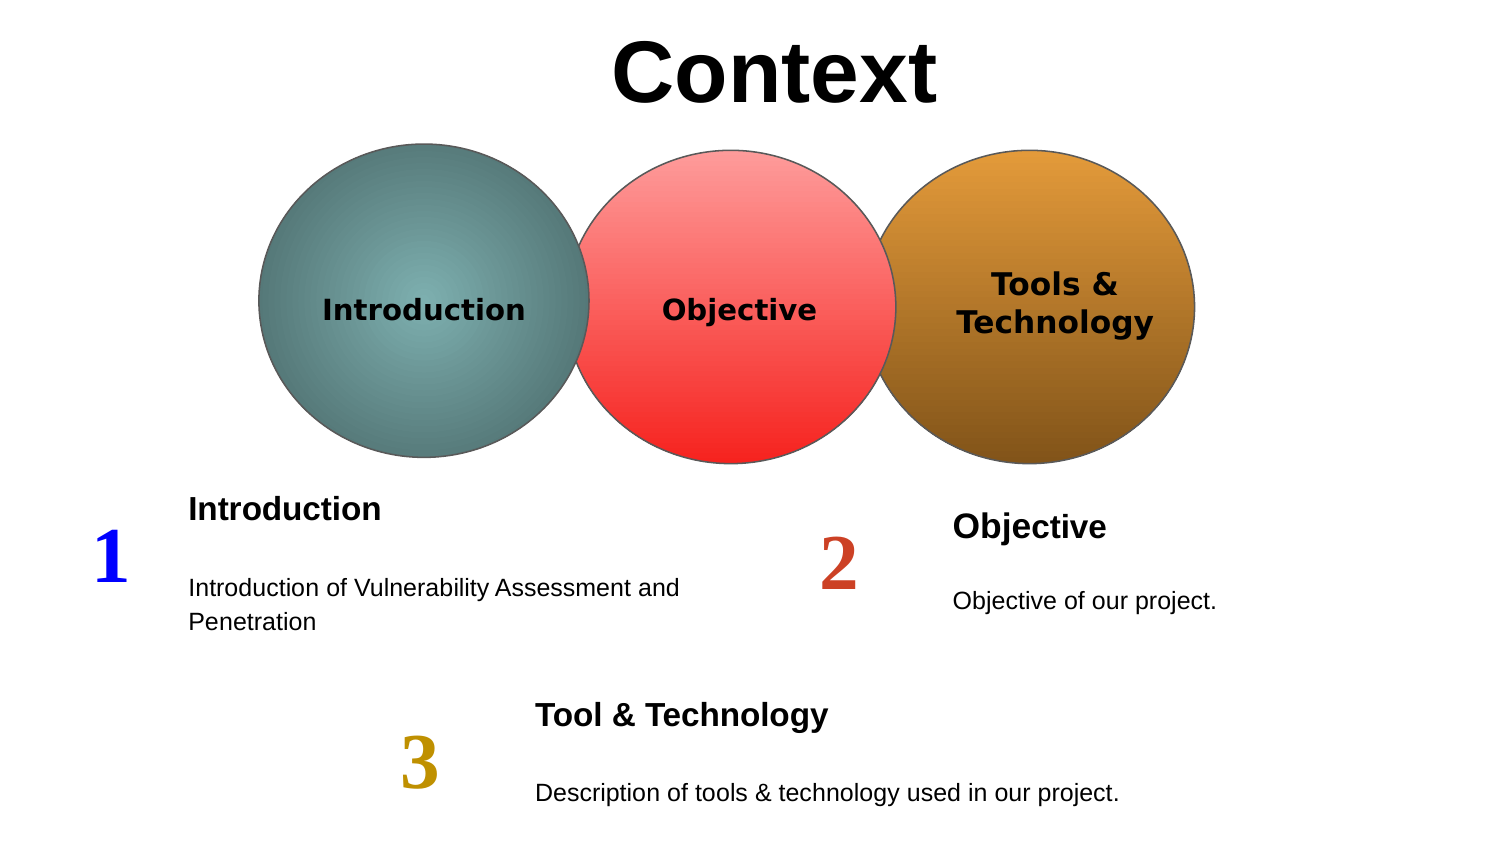

Context

Tools & Technology
Introduction
Objective
Introduction

Introduction of Vulnerability Assessment and Penetration
1
Objective

Objective of our project.

2
Tool & Technology

Description of tools & technology used in our project.

3